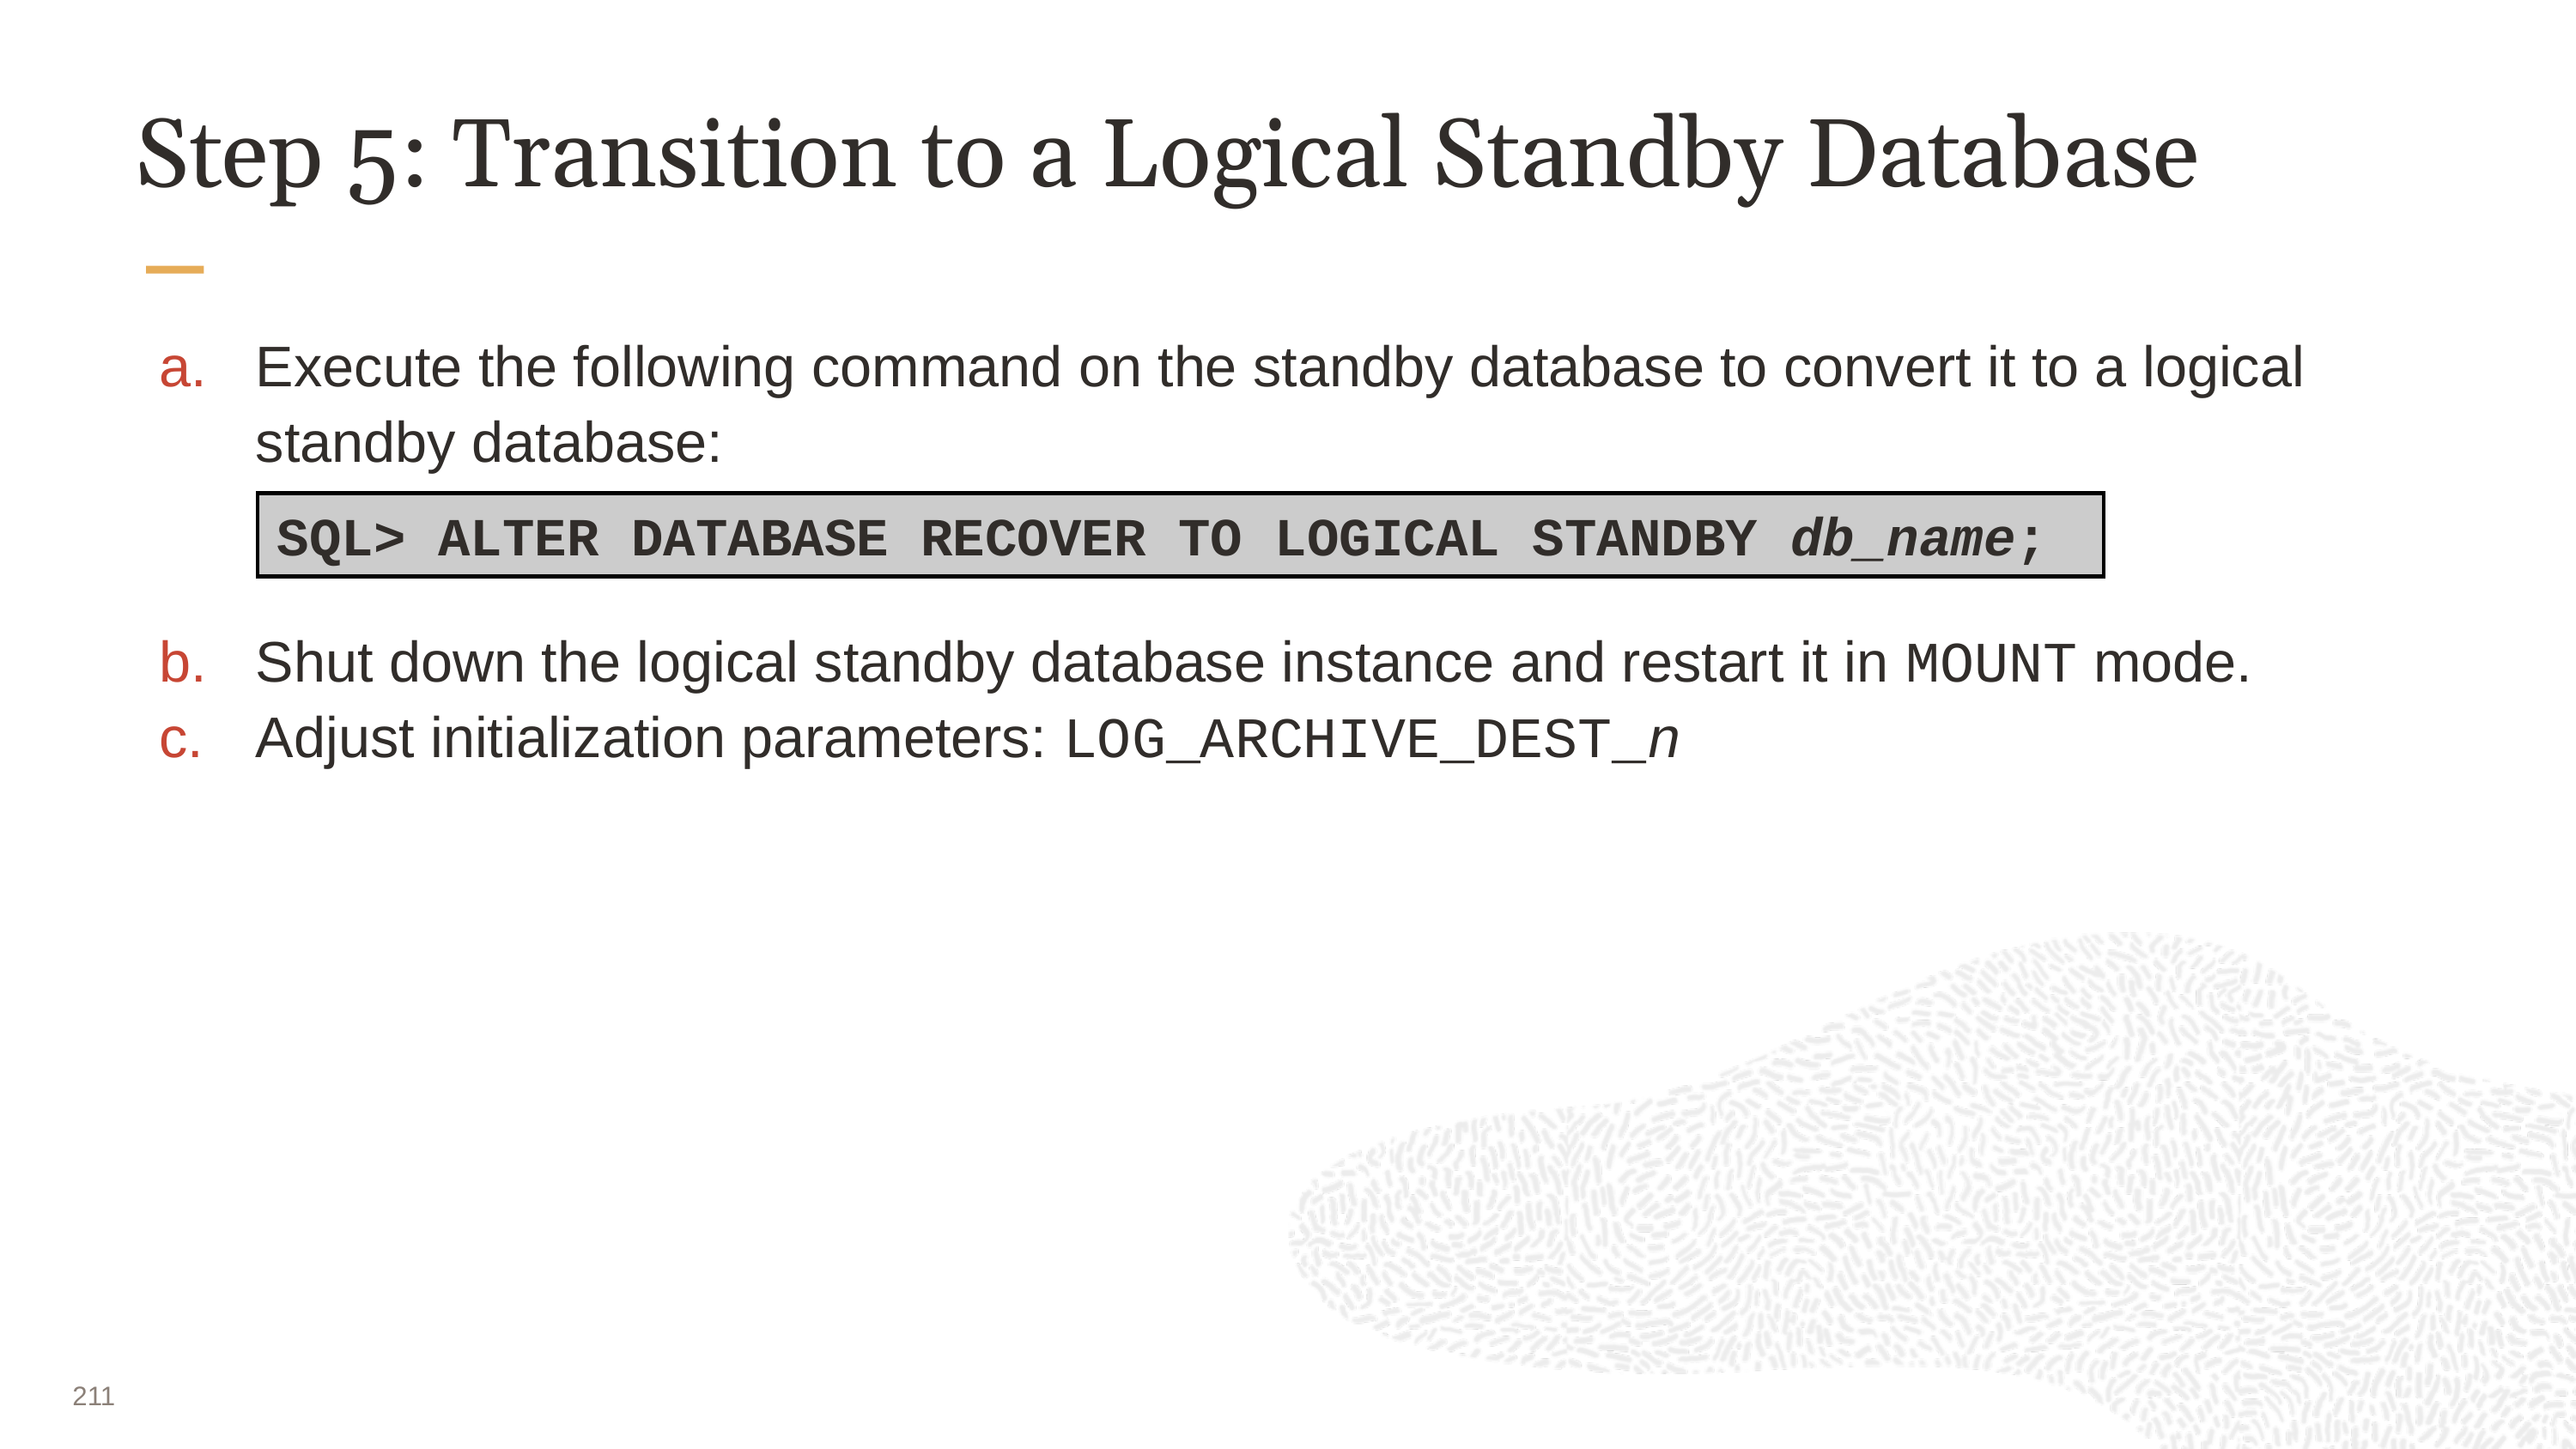

# Step 5: Transition to a Logical Standby Database
Execute the following command on the standby database to convert it to a logical standby database:

Shut down the logical standby database instance and restart it in MOUNT mode.
Adjust initialization parameters: LOG_ARCHIVE_DEST_n
SQL> ALTER DATABASE RECOVER TO LOGICAL STANDBY db_name;